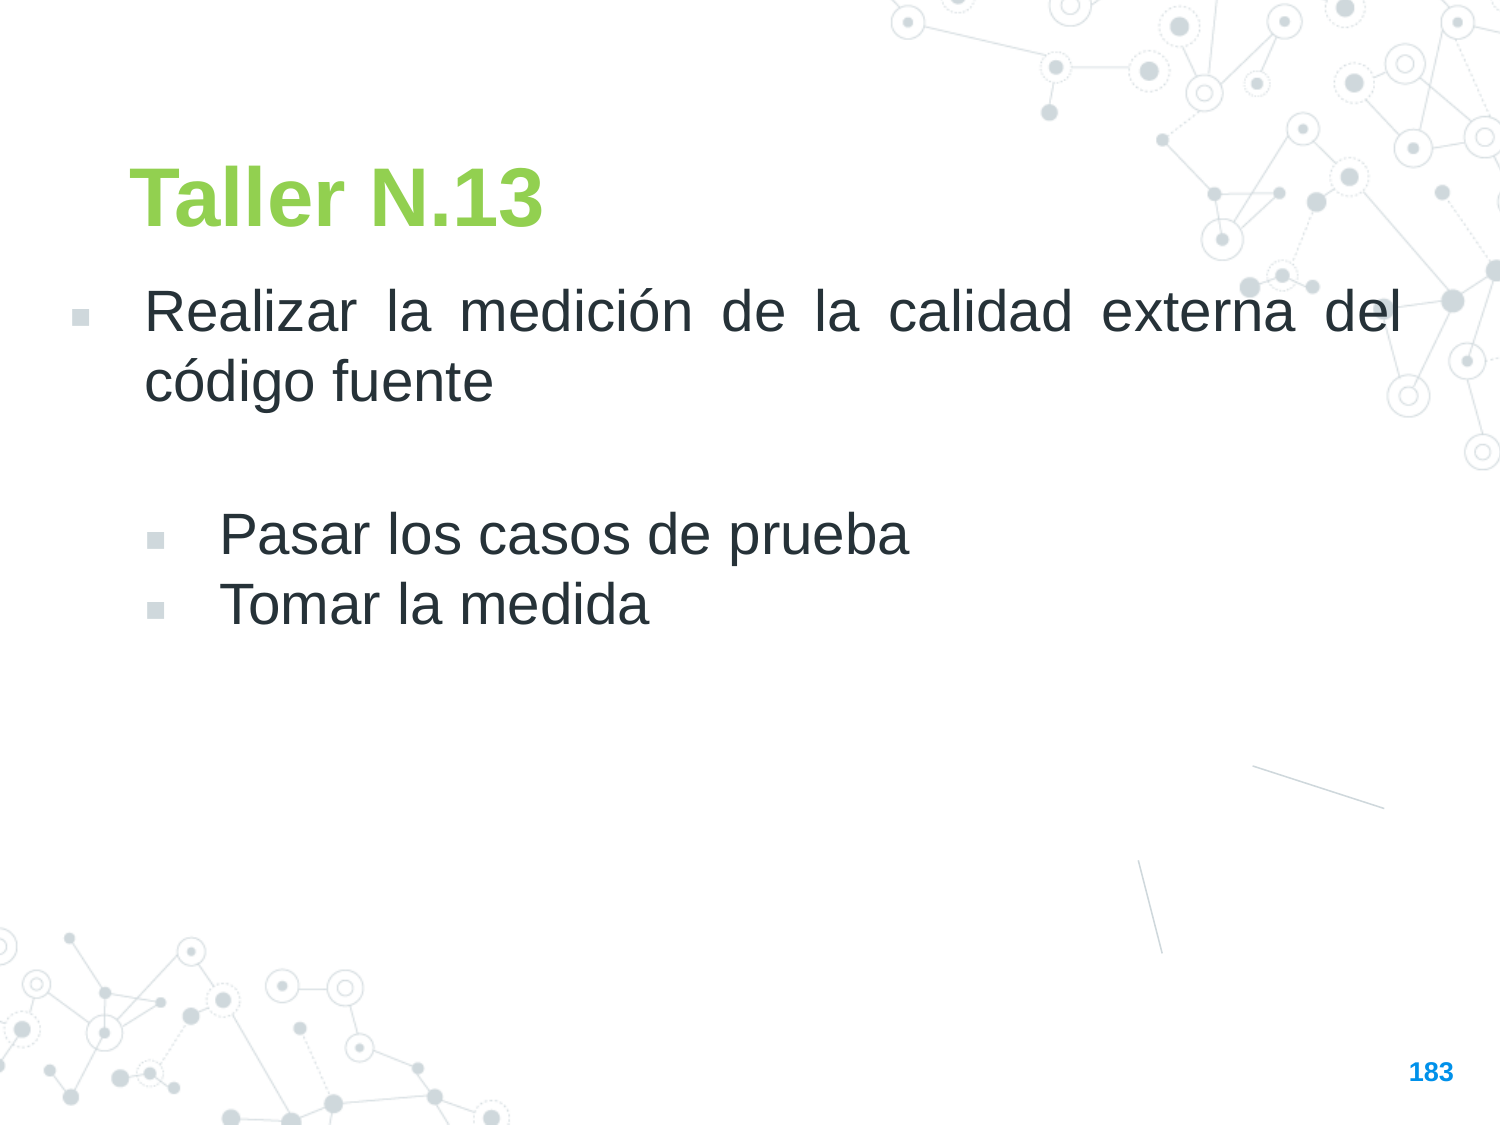

Taller N.13
Realizar la medición de la calidad externa del código fuente

Pasar los casos de prueba
Tomar la medida
183